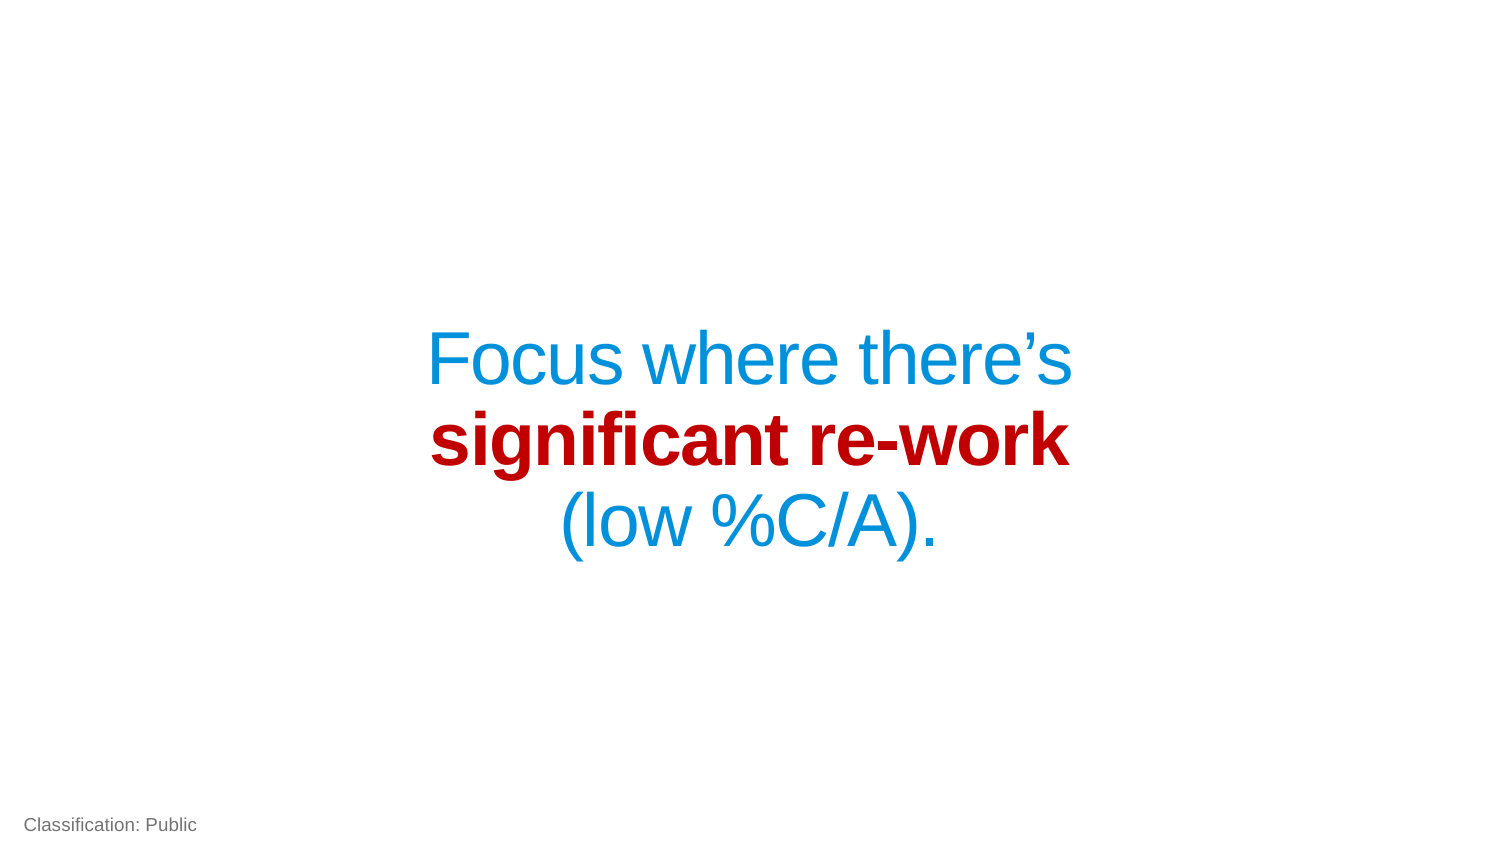

Focus where there’s
significant re-work
(low %C/A).